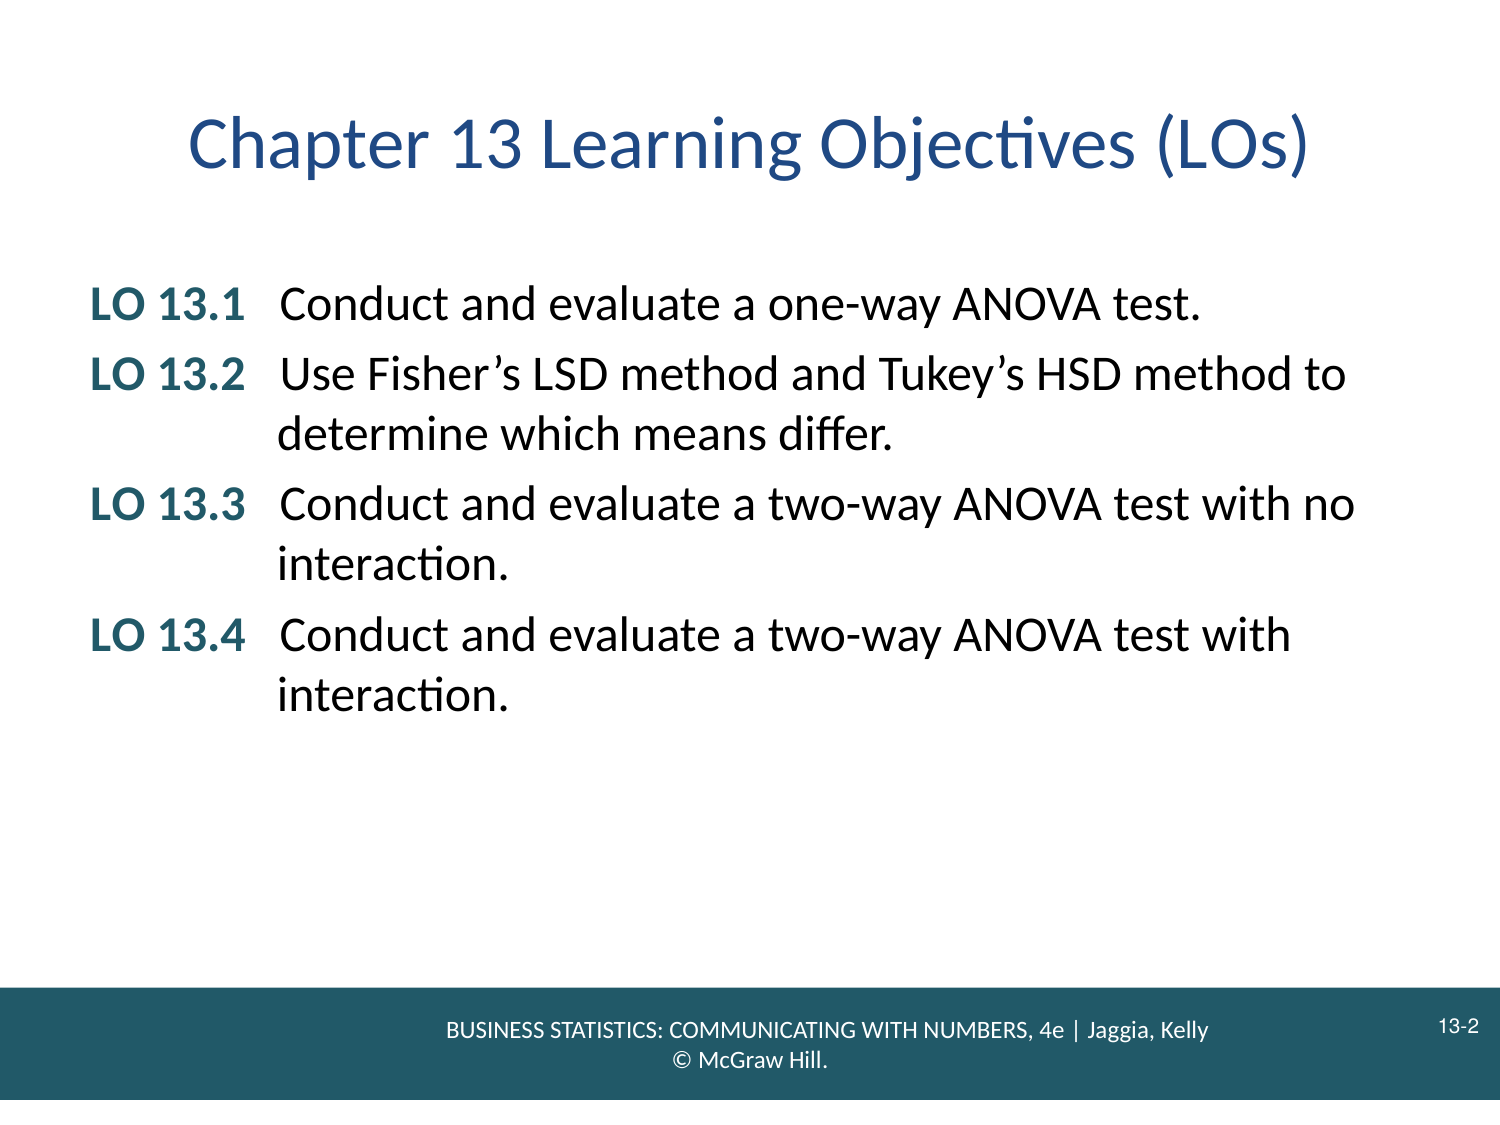

# Chapter 13 Learning Objectives (L Os)
L O 13.1   Conduct and evaluate a one-way ANOVA test.
L O 13.2   Use Fisher’s L S D method and Tukey’s H S D method to determine which means differ.
L O 13.3   Conduct and evaluate a two-way ANOVA test with no interaction.
L O 13.4   Conduct and evaluate a two-way ANOVA test with interaction.